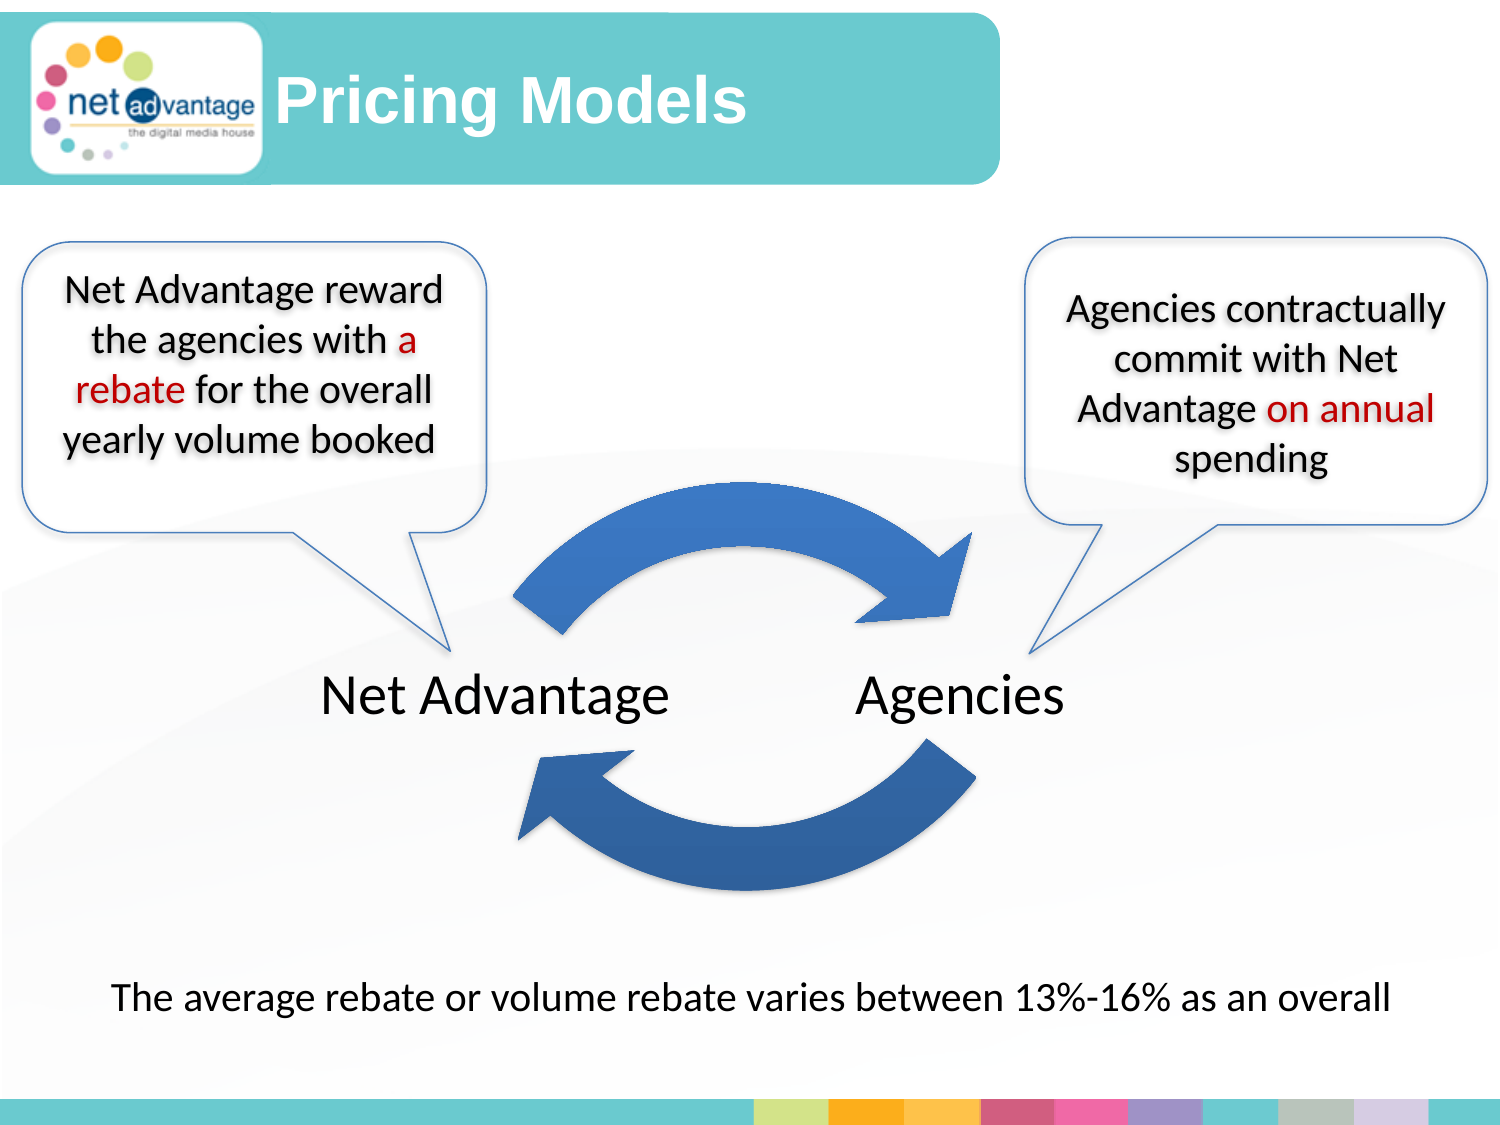

Pricing Models
Agencies contractually commit with Net Advantage on annual spending
Net Advantage reward the agencies with a rebate for the overall yearly volume booked

Net Advantage              Agencies

The average rebate or volume rebate varies between 13%-16% as an overall